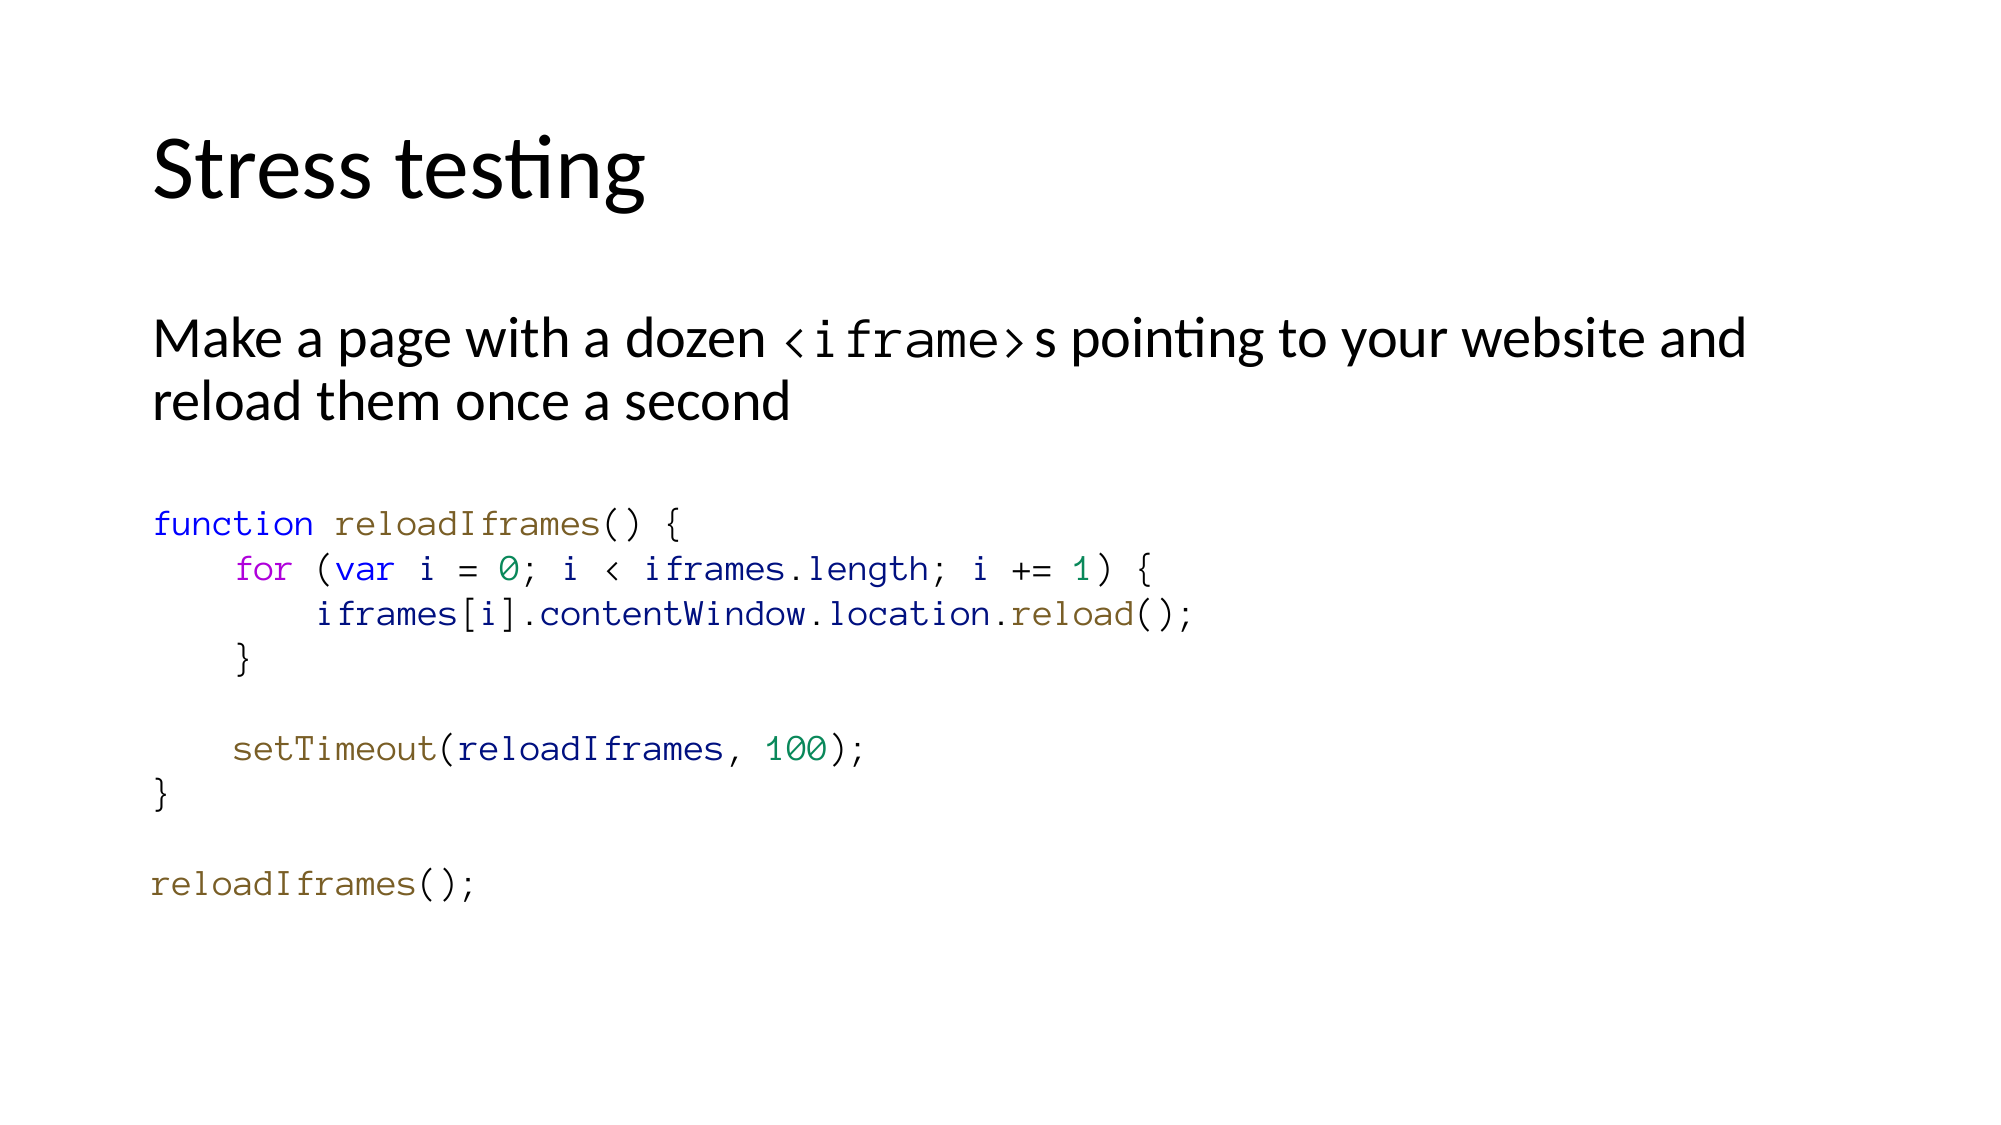

# Stress testing
Make a page with a dozen <iframe>s pointing to your website and reload them once a second
function reloadIframes() {
    for (var i = 0; i < iframes.length; i += 1) {
        iframes[i].contentWindow.location.reload();
    }
    setTimeout(reloadIframes, 100);
}

reloadIframes();